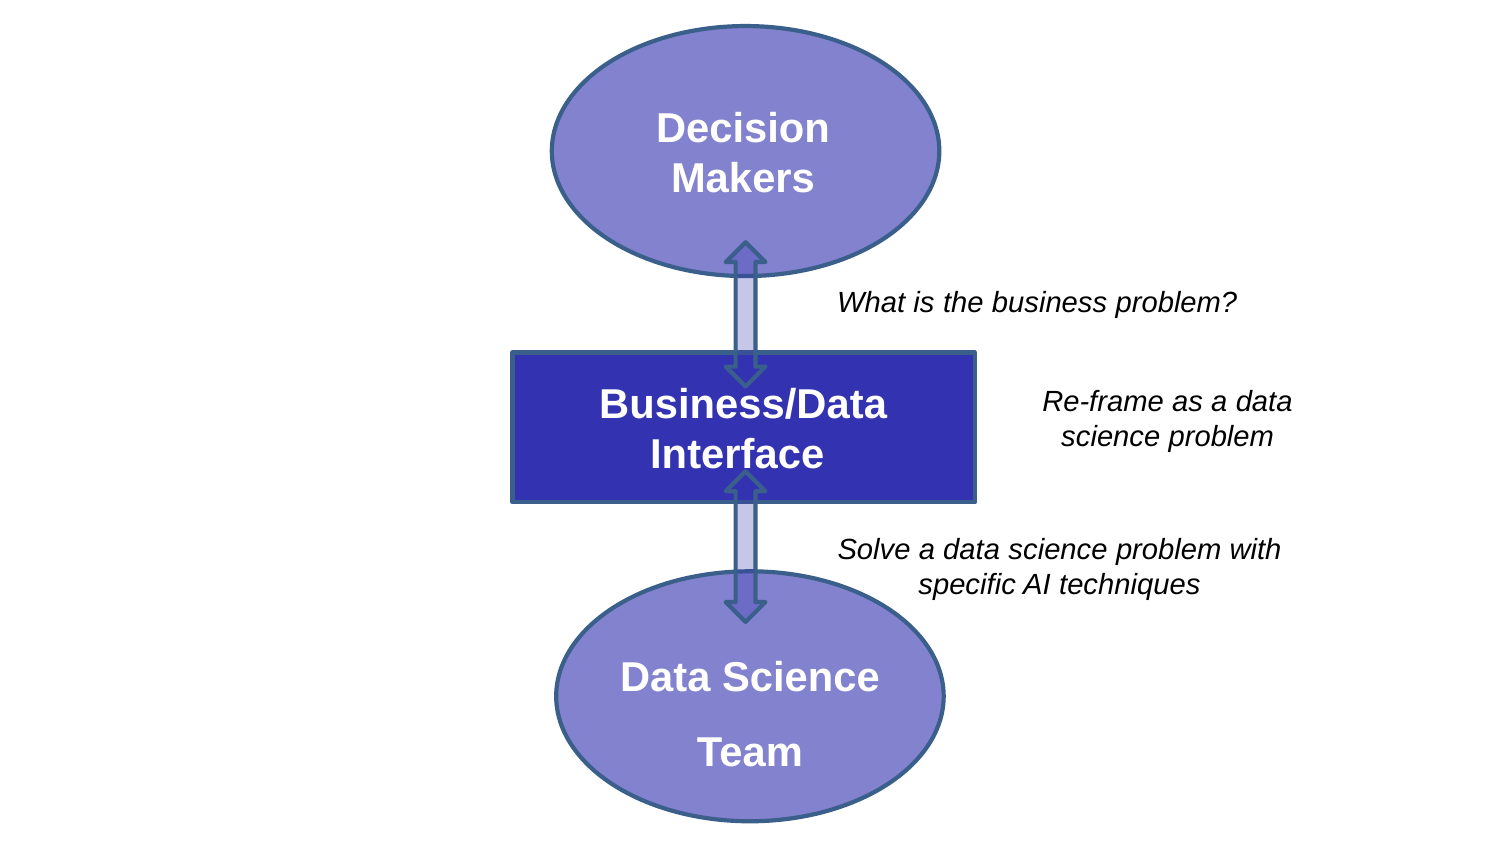

Decision Makers

What is the business problem?

Business/Data Interface
Re-frame as a data science problem

Solve a data science problem with specific AI techniques

Data Science
Team